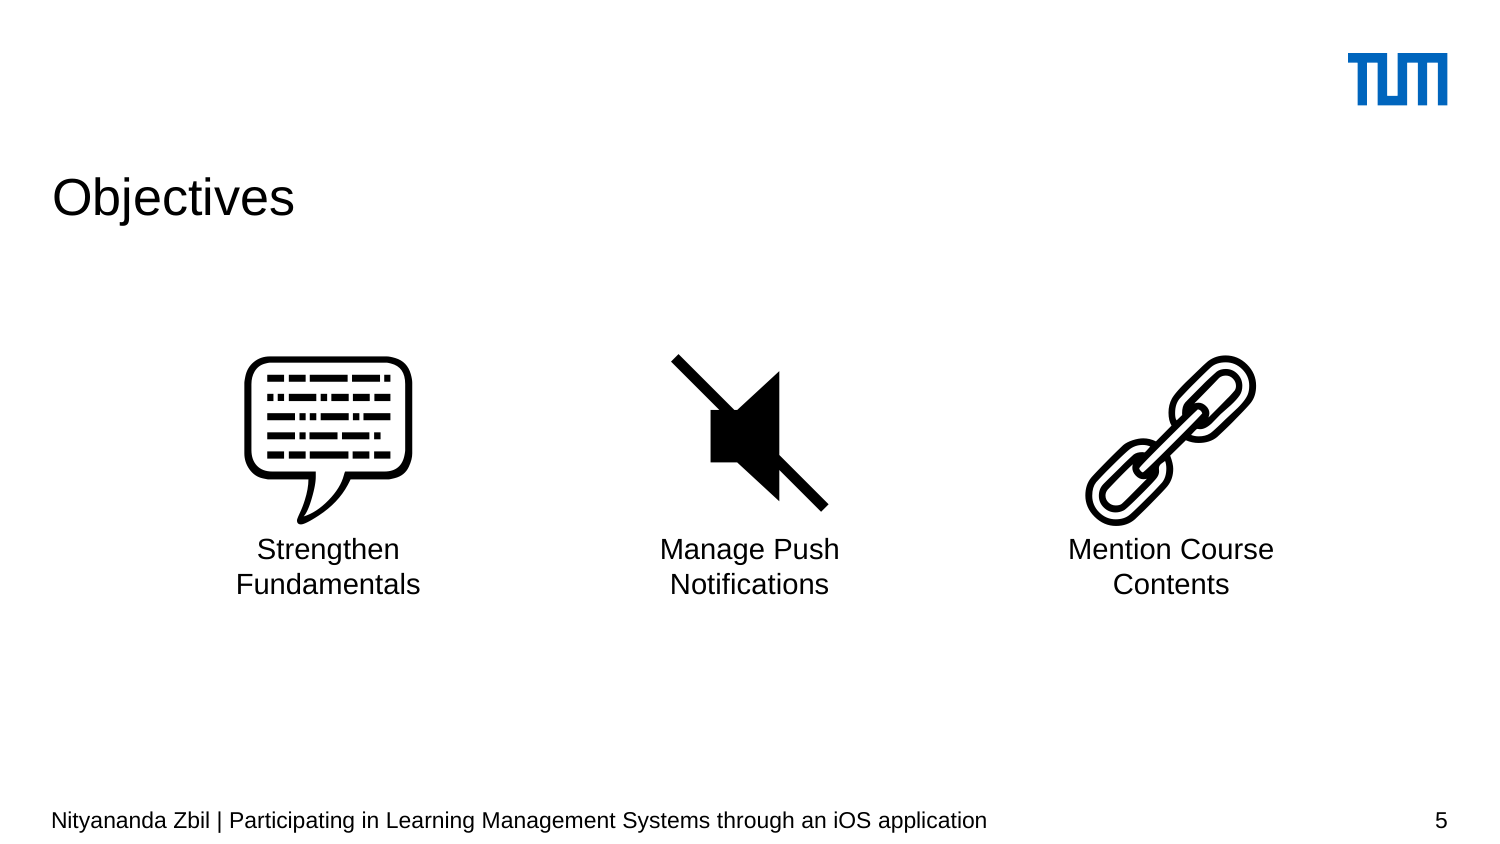

# Objectives
💬
Strengthen Fundamentals
🔗
Mention Course Contents
🔇
Manage Push Notifications
Nityananda Zbil | Participating in Learning Management Systems through an iOS application
5